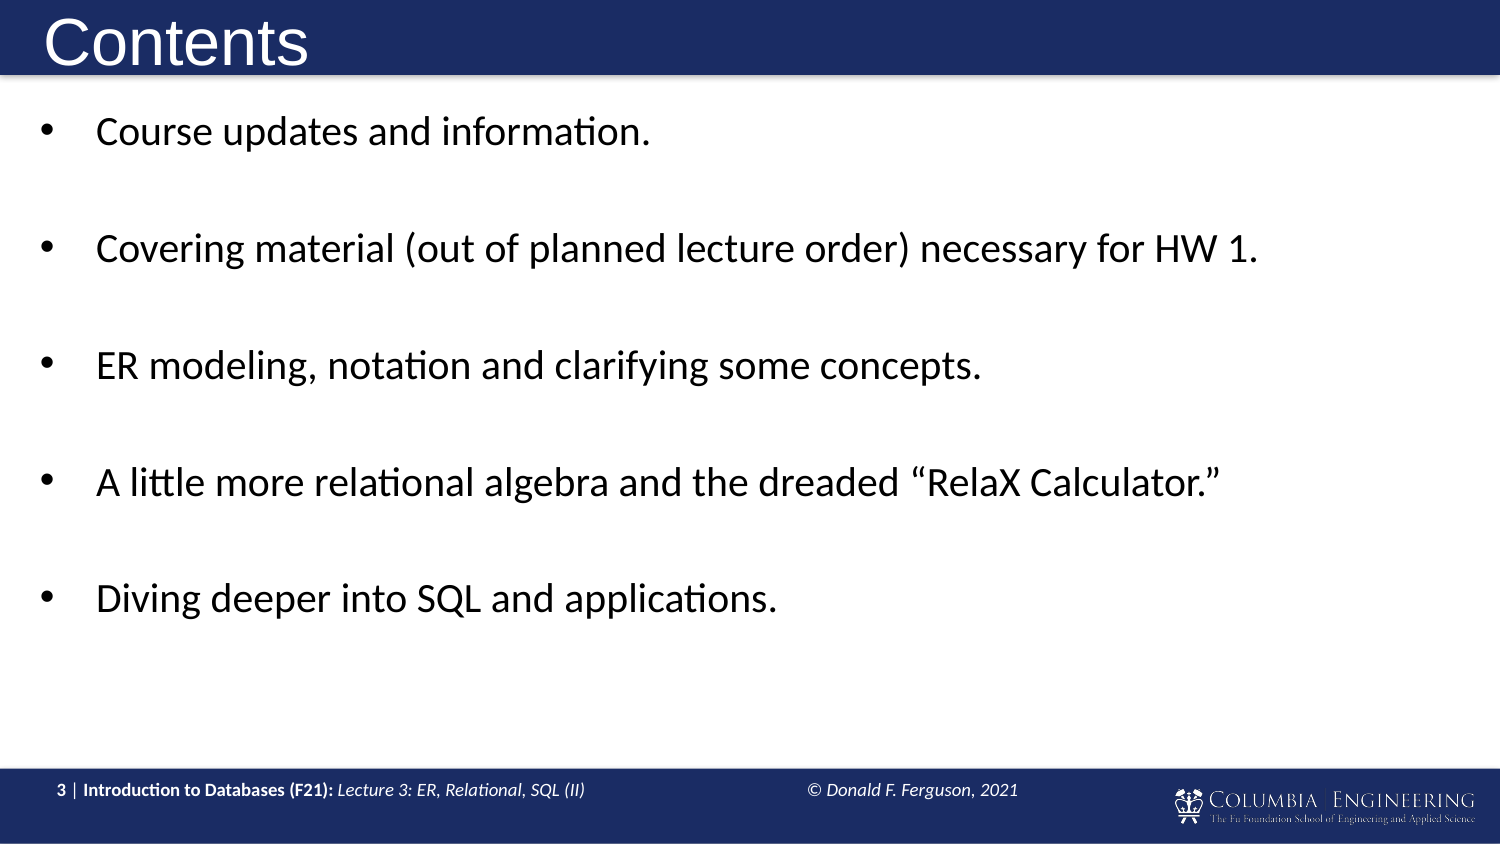

# Contents
Course updates and information.

Covering material (out of planned lecture order) necessary for HW 1.

ER modeling, notation and clarifying some concepts.

A little more relational algebra and the dreaded “RelaX Calculator.”

Diving deeper into SQL and applications.